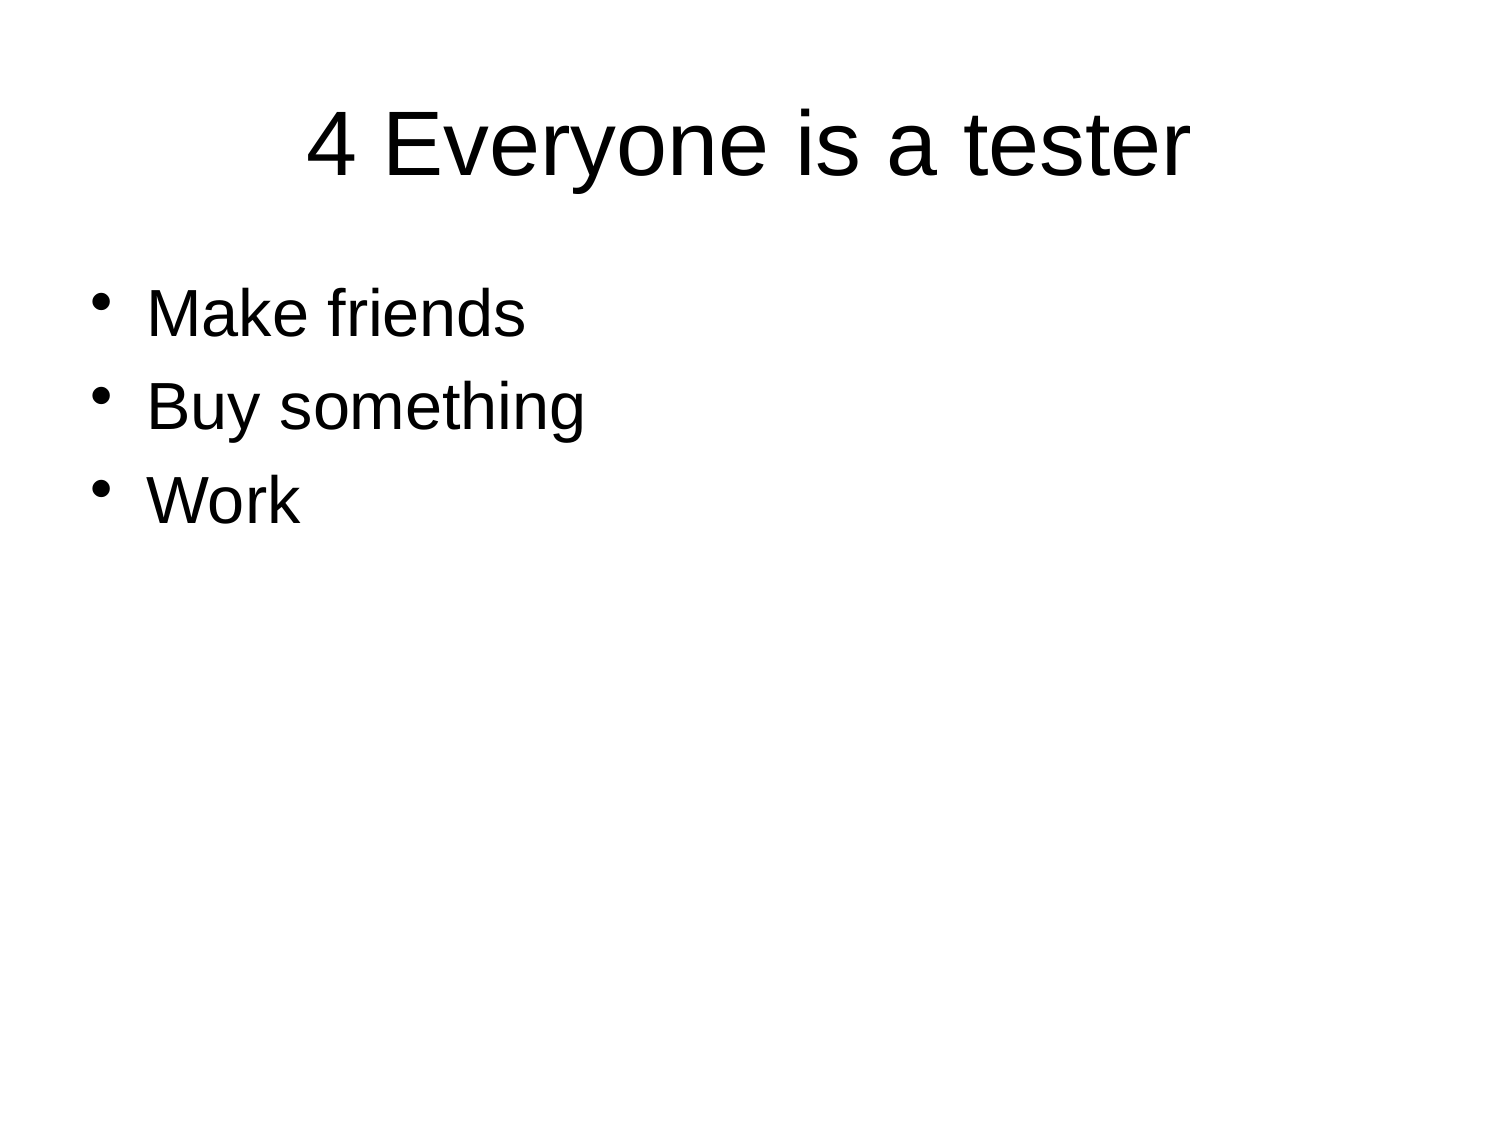

# 4 Everyone is a tester
Make friends
Buy something
Work